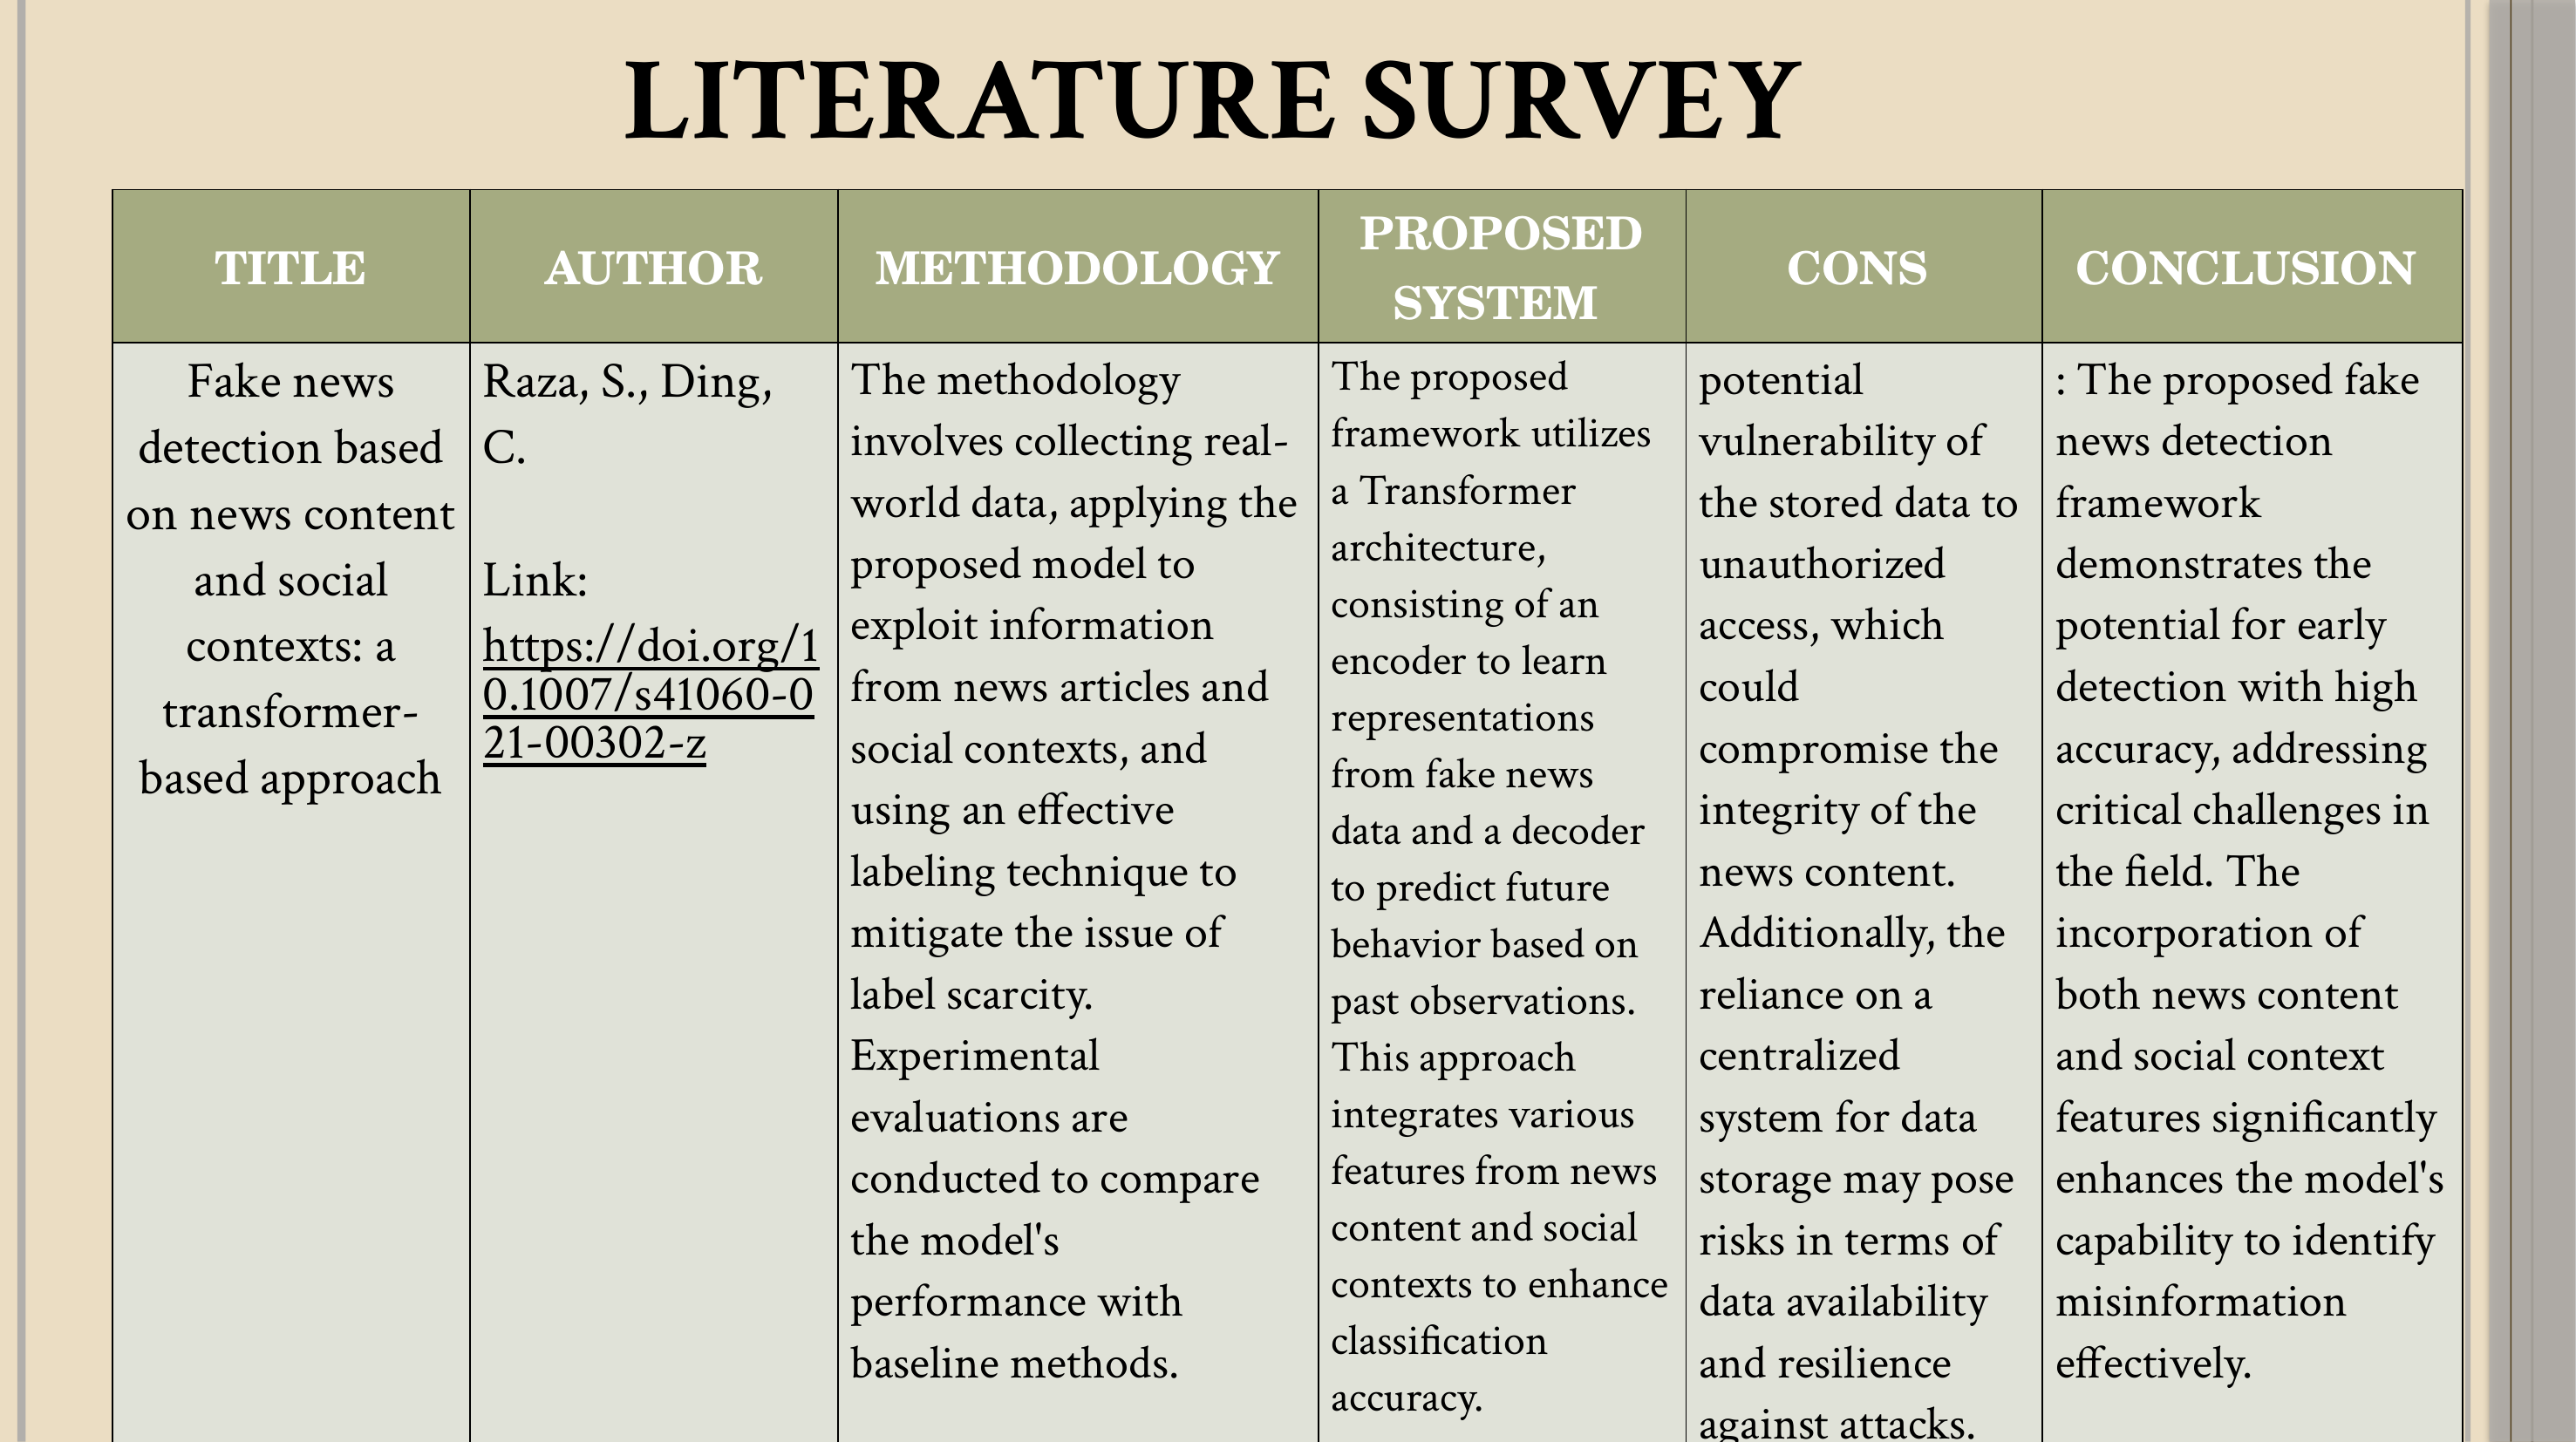

# Literature Survey
| TITLE | AUTHOR | METHODOLOGY | PROPOSED SYSTEM | CONS | CONCLUSION |
| --- | --- | --- | --- | --- | --- |
| Fake news detection based on news content and social contexts: a transformer-based approach | Raza, S., Ding, C. Link: https://doi.org/10.1007/s41060-021-00302-z | The methodology involves collecting real-world data, applying the proposed model to exploit information from news articles and social contexts, and using an effective labeling technique to mitigate the issue of label scarcity. Experimental evaluations are conducted to compare the model's performance with baseline methods. | The proposed framework utilizes a Transformer architecture, consisting of an encoder to learn representations from fake news data and a decoder to predict future behavior based on past observations. This approach integrates various features from news content and social contexts to enhance classification accuracy. | potential vulnerability of the stored data to unauthorized access, which could compromise the integrity of the news content. Additionally, the reliance on a centralized system for data storage may pose risks in terms of data availability and resilience against attacks. | : The proposed fake news detection framework demonstrates the potential for early detection with high accuracy, addressing critical challenges in the field. The incorporation of both news content and social context features significantly enhances the model's capability to identify misinformation effectively. |